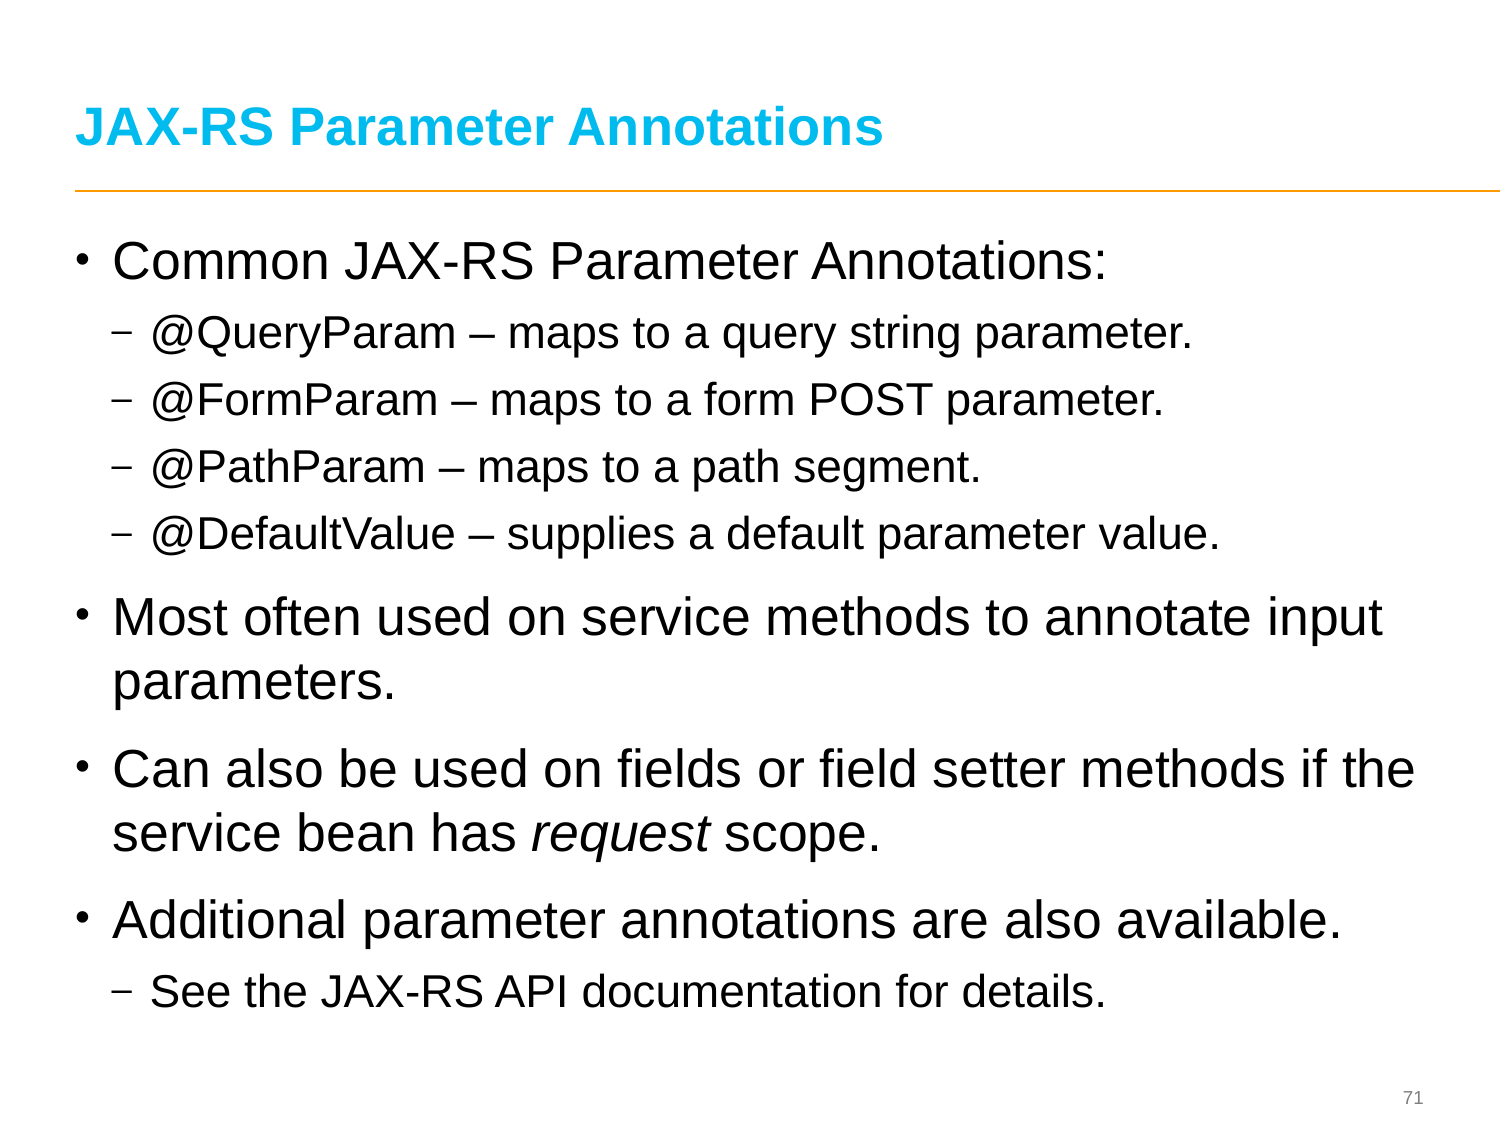

# JAX-RS Parameter Annotations
Common JAX-RS Parameter Annotations:
@QueryParam – maps to a query string parameter.
@FormParam – maps to a form POST parameter.
@PathParam – maps to a path segment.
@DefaultValue – supplies a default parameter value.
Most often used on service methods to annotate input parameters.
Can also be used on fields or field setter methods if the service bean has request scope.
Additional parameter annotations are also available.
See the JAX-RS API documentation for details.